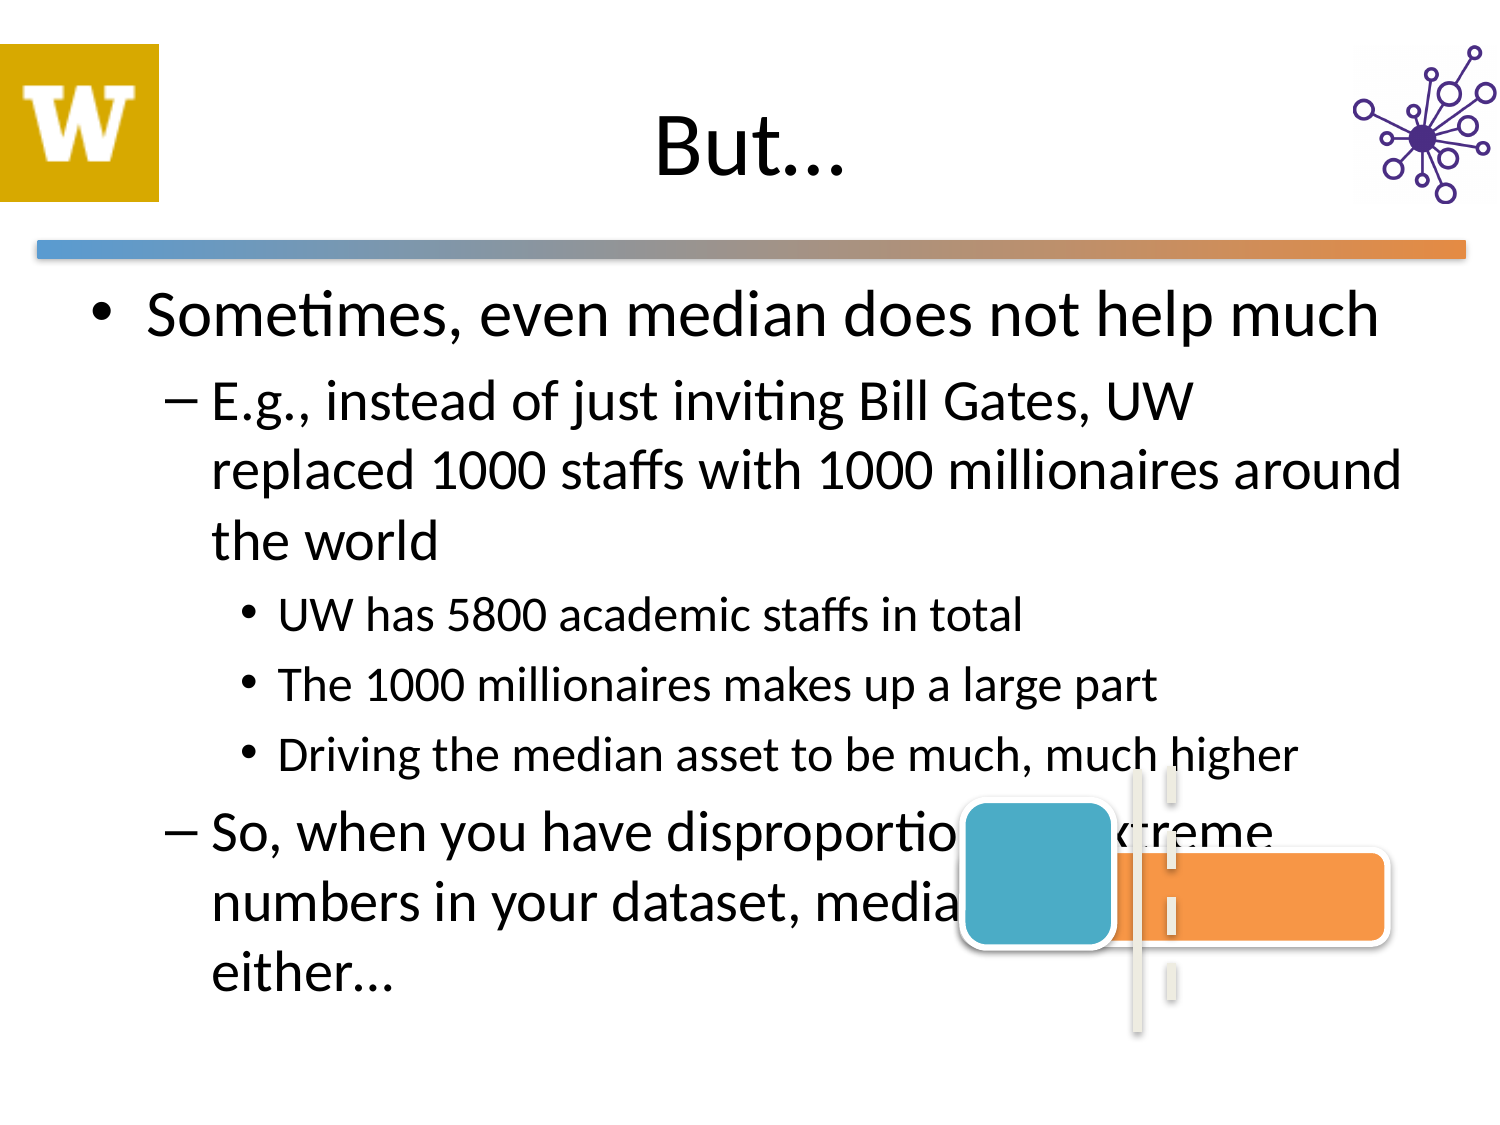

# But…
Sometimes, even median does not help much
E.g., instead of just inviting Bill Gates, UW replaced 1000 staffs with 1000 millionaires around the world
UW has 5800 academic staffs in total
The 1000 millionaires makes up a large part
Driving the median asset to be much, much higher
So, when you have disproportionate extreme numbers in your dataset, median does not work either…